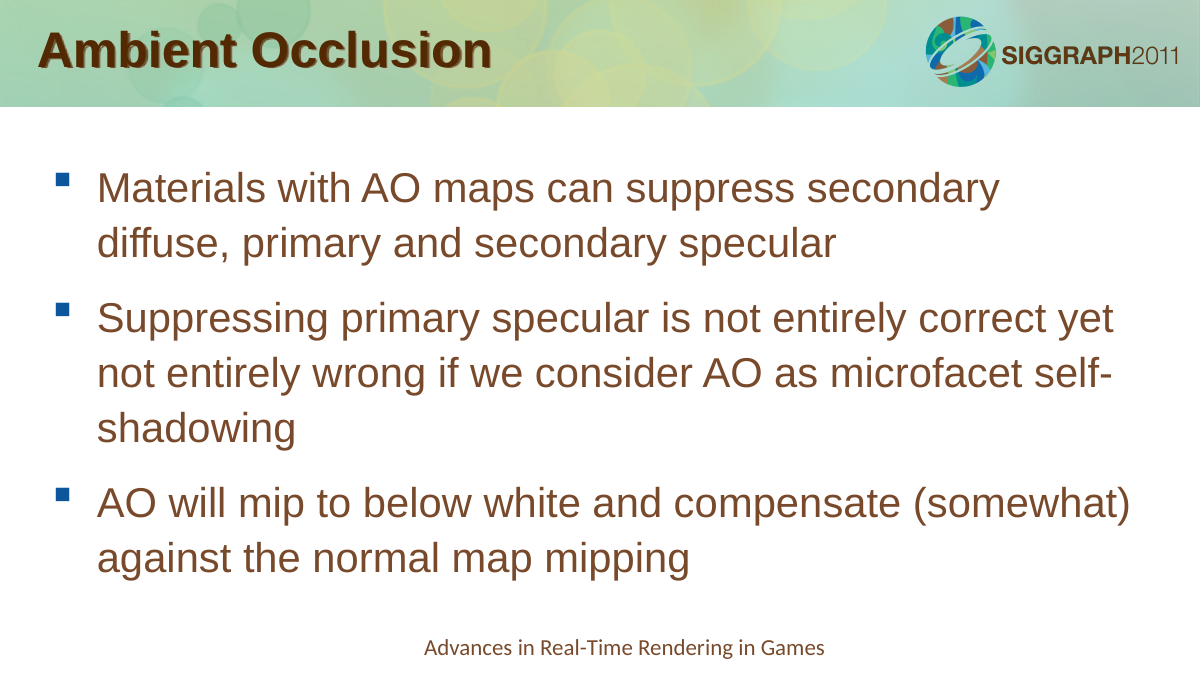

Ambient Occlusion
Materials with AO maps can suppress secondary diffuse, primary and secondary specular
Suppressing primary specular is not entirely correct yet not entirely wrong if we consider AO as microfacet self-shadowing
AO will mip to below white and compensate (somewhat) against the normal map mipping